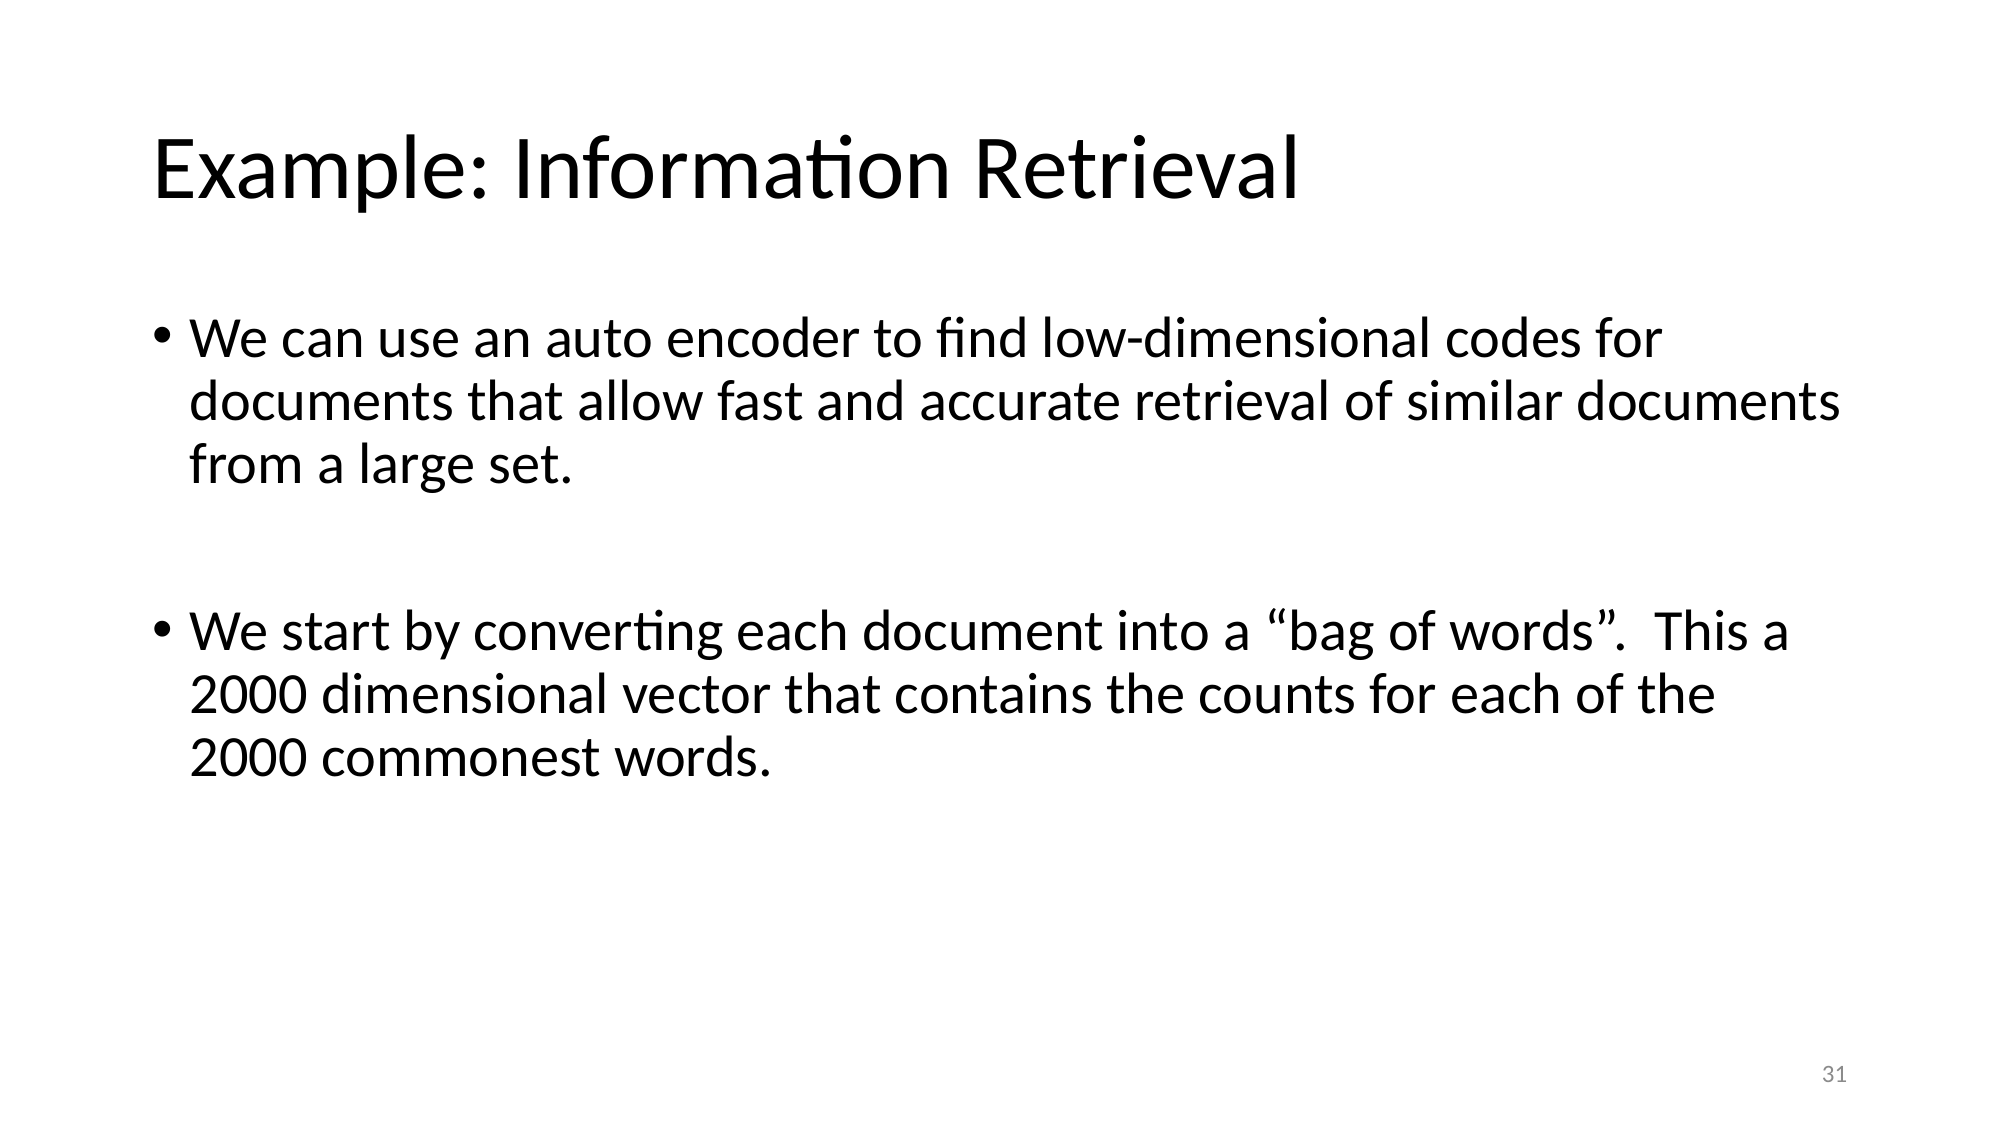

# Example: Information Retrieval
We can use an auto encoder to find low-dimensional codes for documents that allow fast and accurate retrieval of similar documents from a large set.

We start by converting each document into a “bag of words”.  This a 2000 dimensional vector that contains the counts for each of the 2000 commonest words.

31